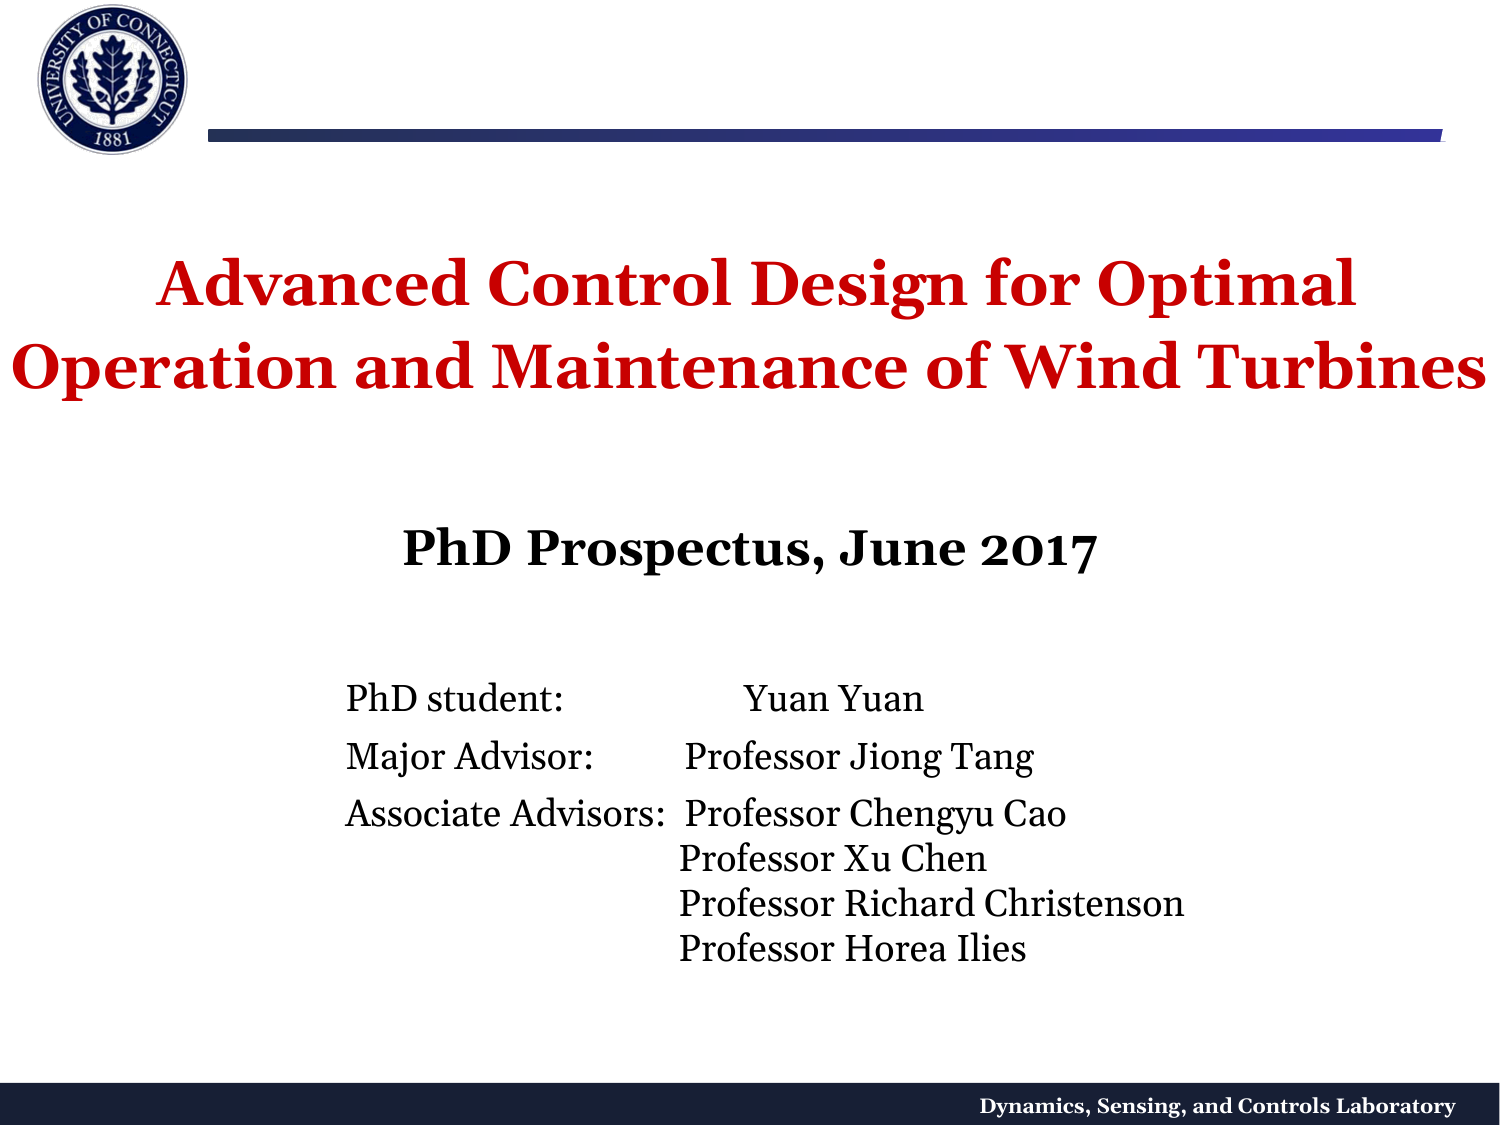

# Advanced Control Design for Optimal Operation and Maintenance of Wind Turbines
PhD Prospectus, June 2017
PhD student:                    Yuan Yuan
Major Advisor:          Professor Jiong Tang
Associate Advisors:  Professor Chengyu Cao
                                     Professor Xu Chen
                                     Professor Richard Christenson
                                     Professor Horea Ilies
Dynamics, Sensing, and Controls Laboratory